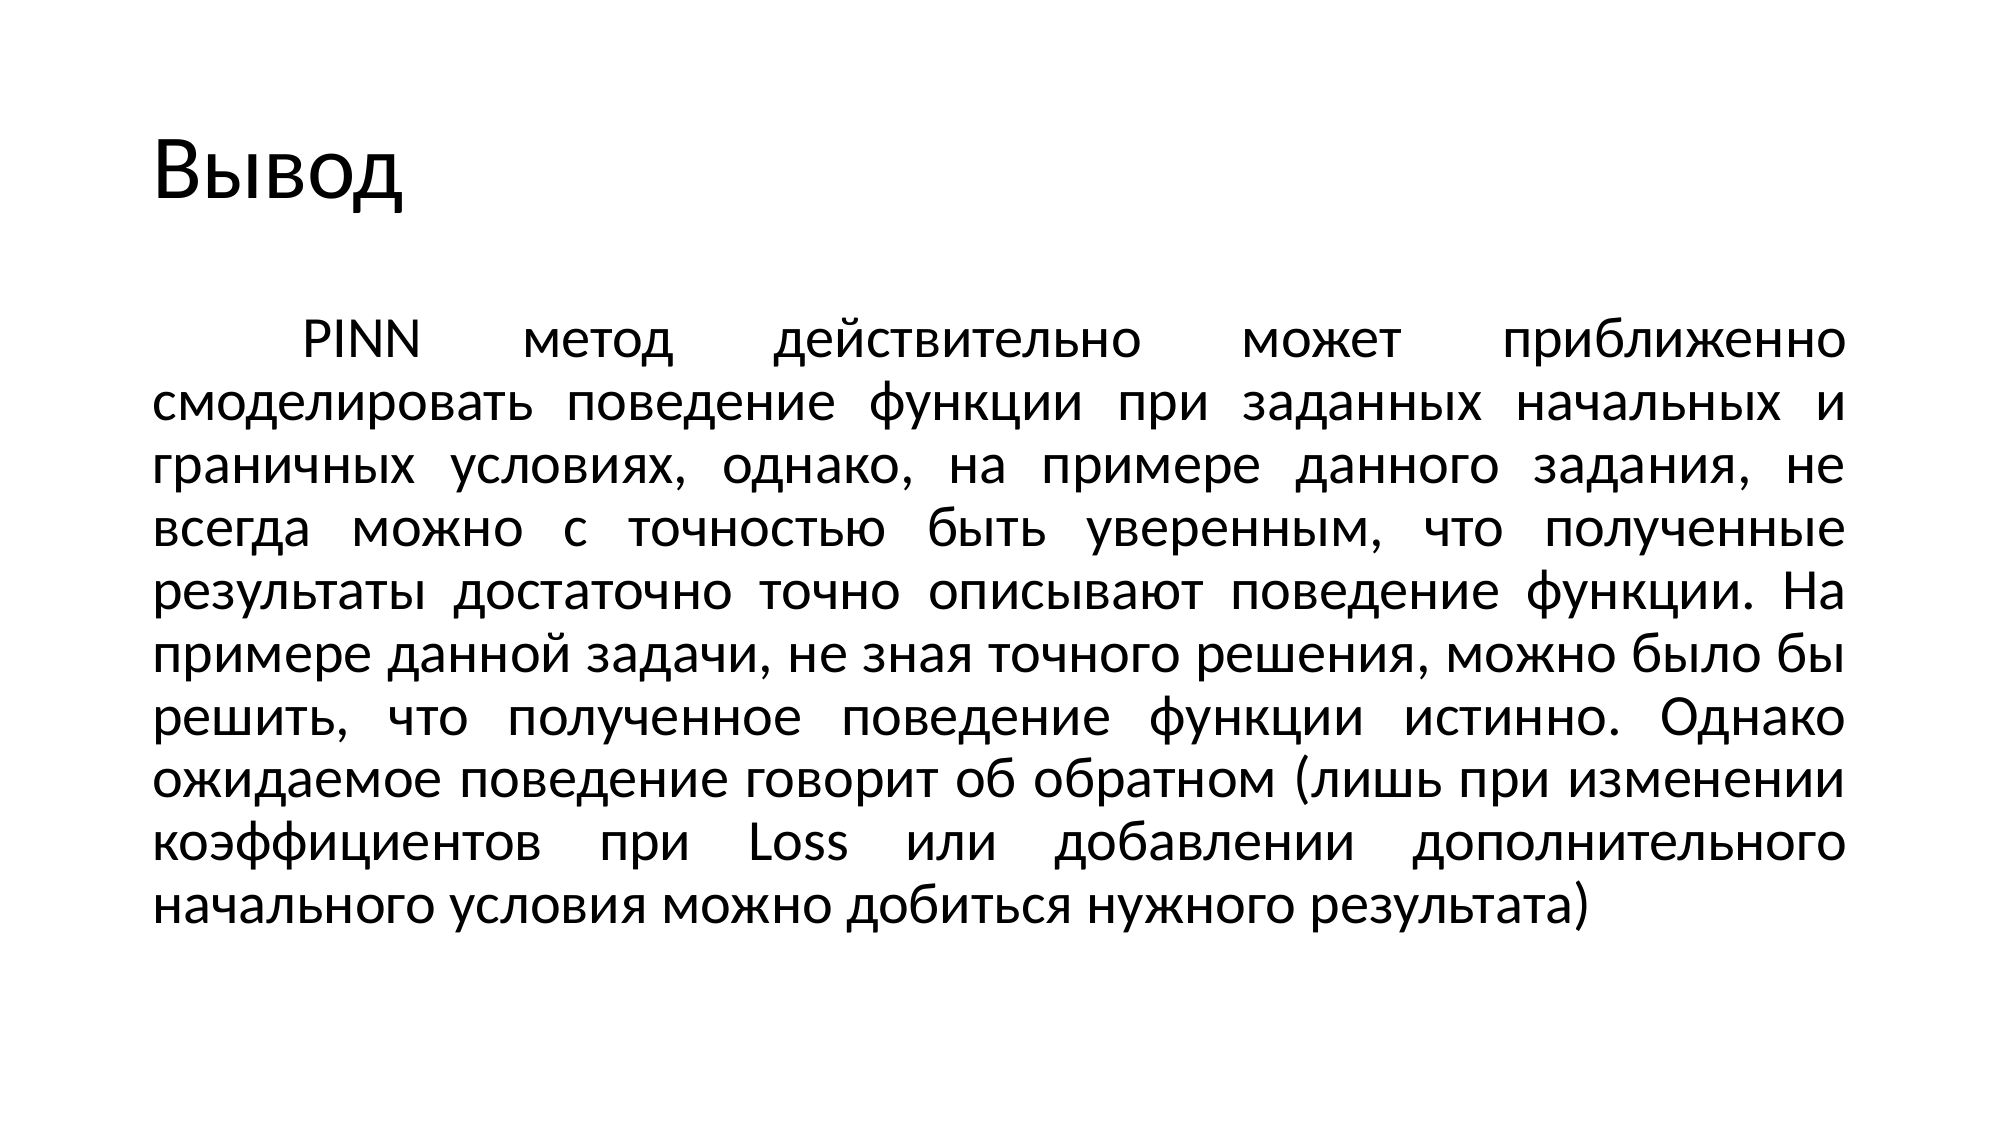

# Вывод
	PINN метод действительно может приближенно смоделировать поведение функции при заданных начальных и граничных условиях, однако, на примере данного задания, не всегда можно с точностью быть уверенным, что полученные результаты достаточно точно описывают поведение функции. На примере данной задачи, не зная точного решения, можно было бы решить, что полученное поведение функции истинно. Однако ожидаемое поведение говорит об обратном (лишь при изменении коэффициентов при Loss или добавлении дополнительного начального условия можно добиться нужного результата)